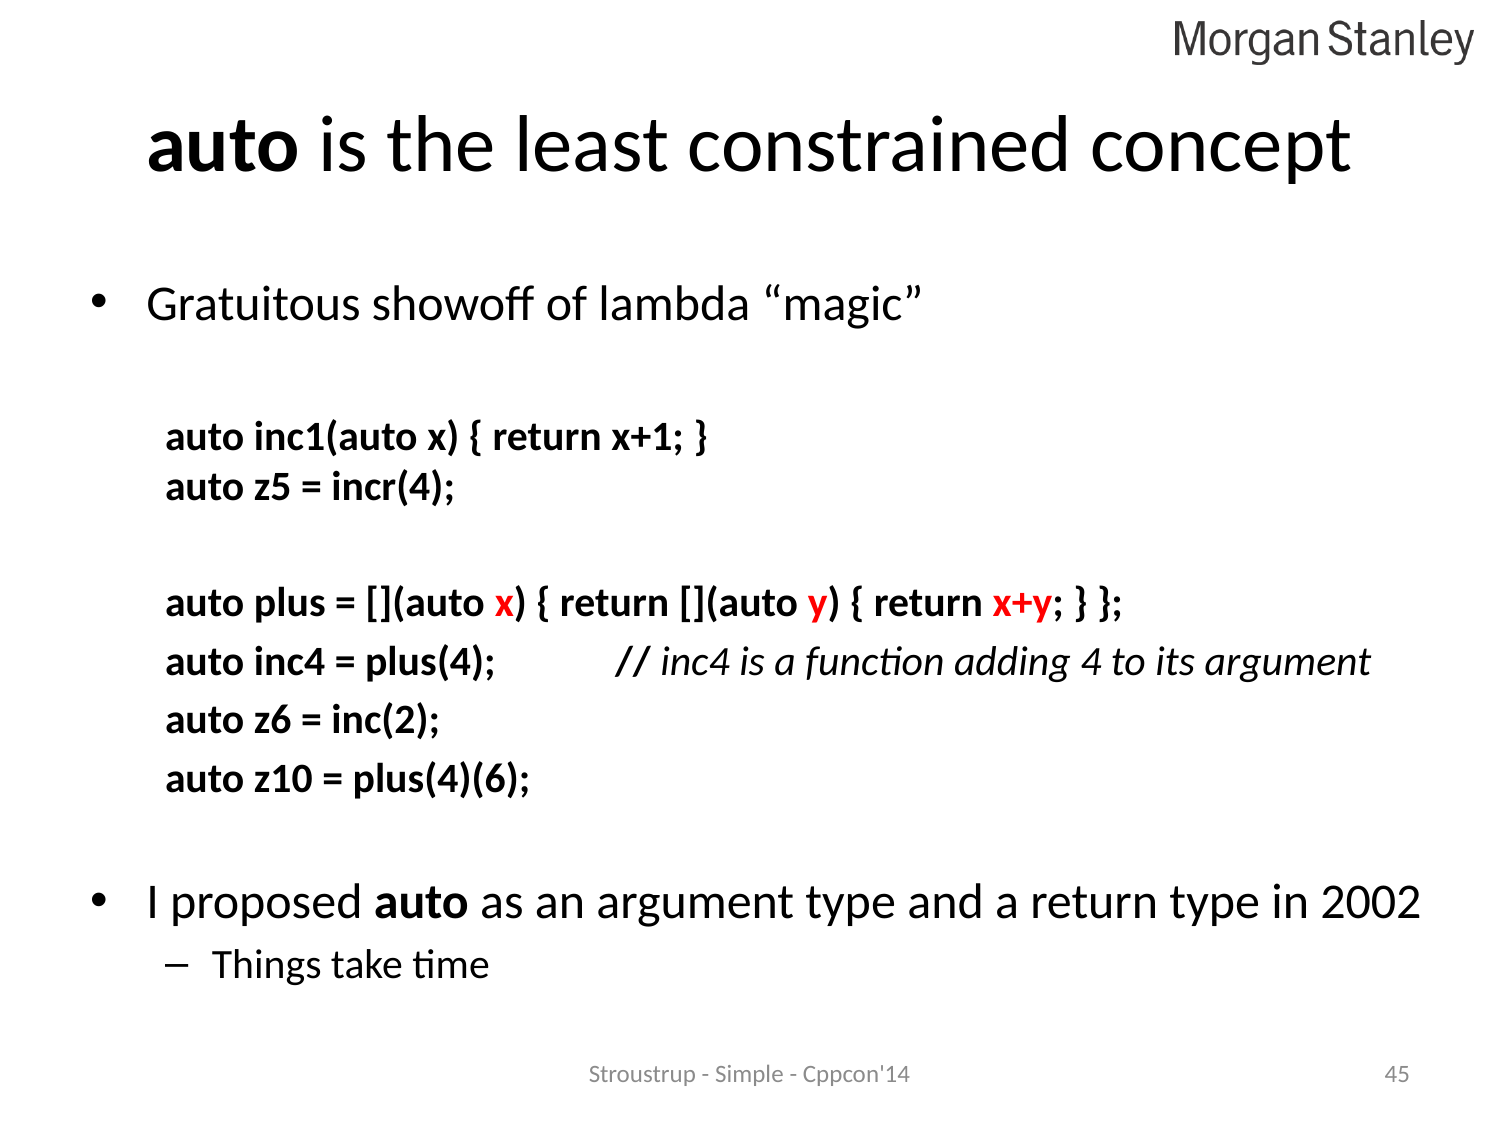

# auto is the least constrained concept
Gratuitous showoff of lambda “magic”

auto inc1(auto x) { return x+1; }
auto z5 = incr(4);

auto plus = [](auto x) { return [](auto y) { return x+y; } };
auto inc4 = plus(4);	// inc4 is a function adding 4 to its argument
auto z6 = inc(2);
auto z10 = plus(4)(6);

I proposed auto as an argument type and a return type in 2002
Things take time

Stroustrup - Simple - Cppcon'14
45